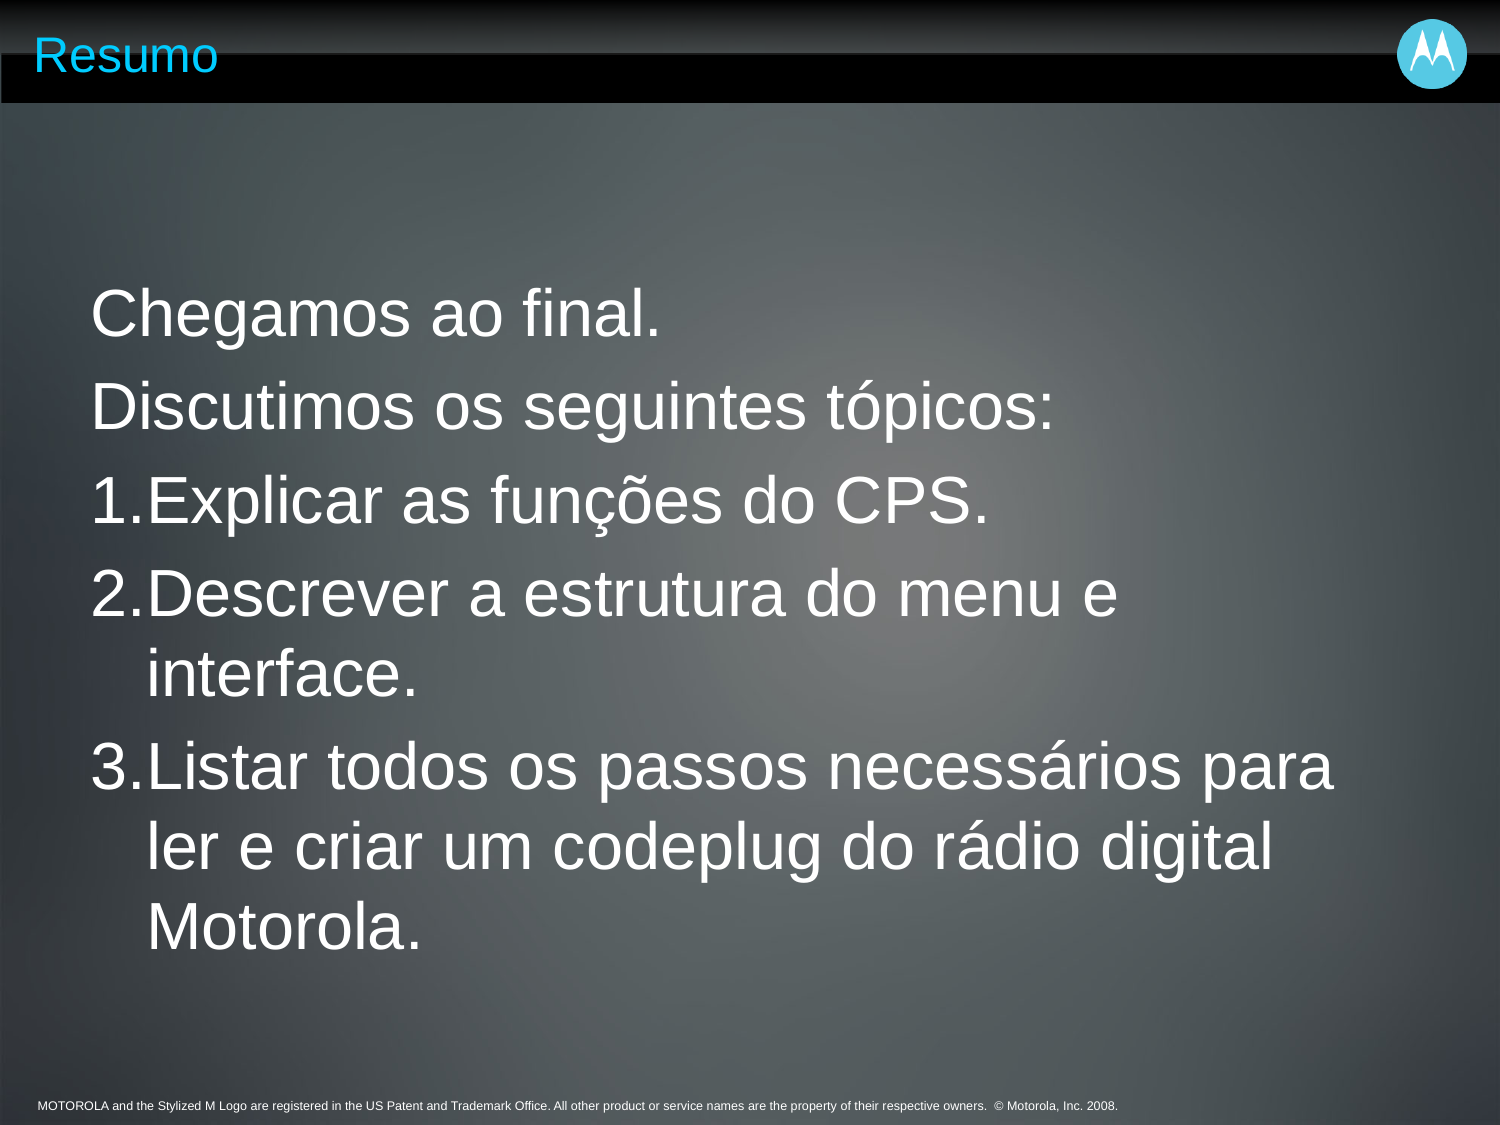

# Resumo
Chegamos ao final.
Discutimos os seguintes tópicos:
Explicar as funções do CPS.
Descrever a estrutura do menu e interface.
Listar todos os passos necessários para ler e criar um codeplug do rádio digital Motorola.